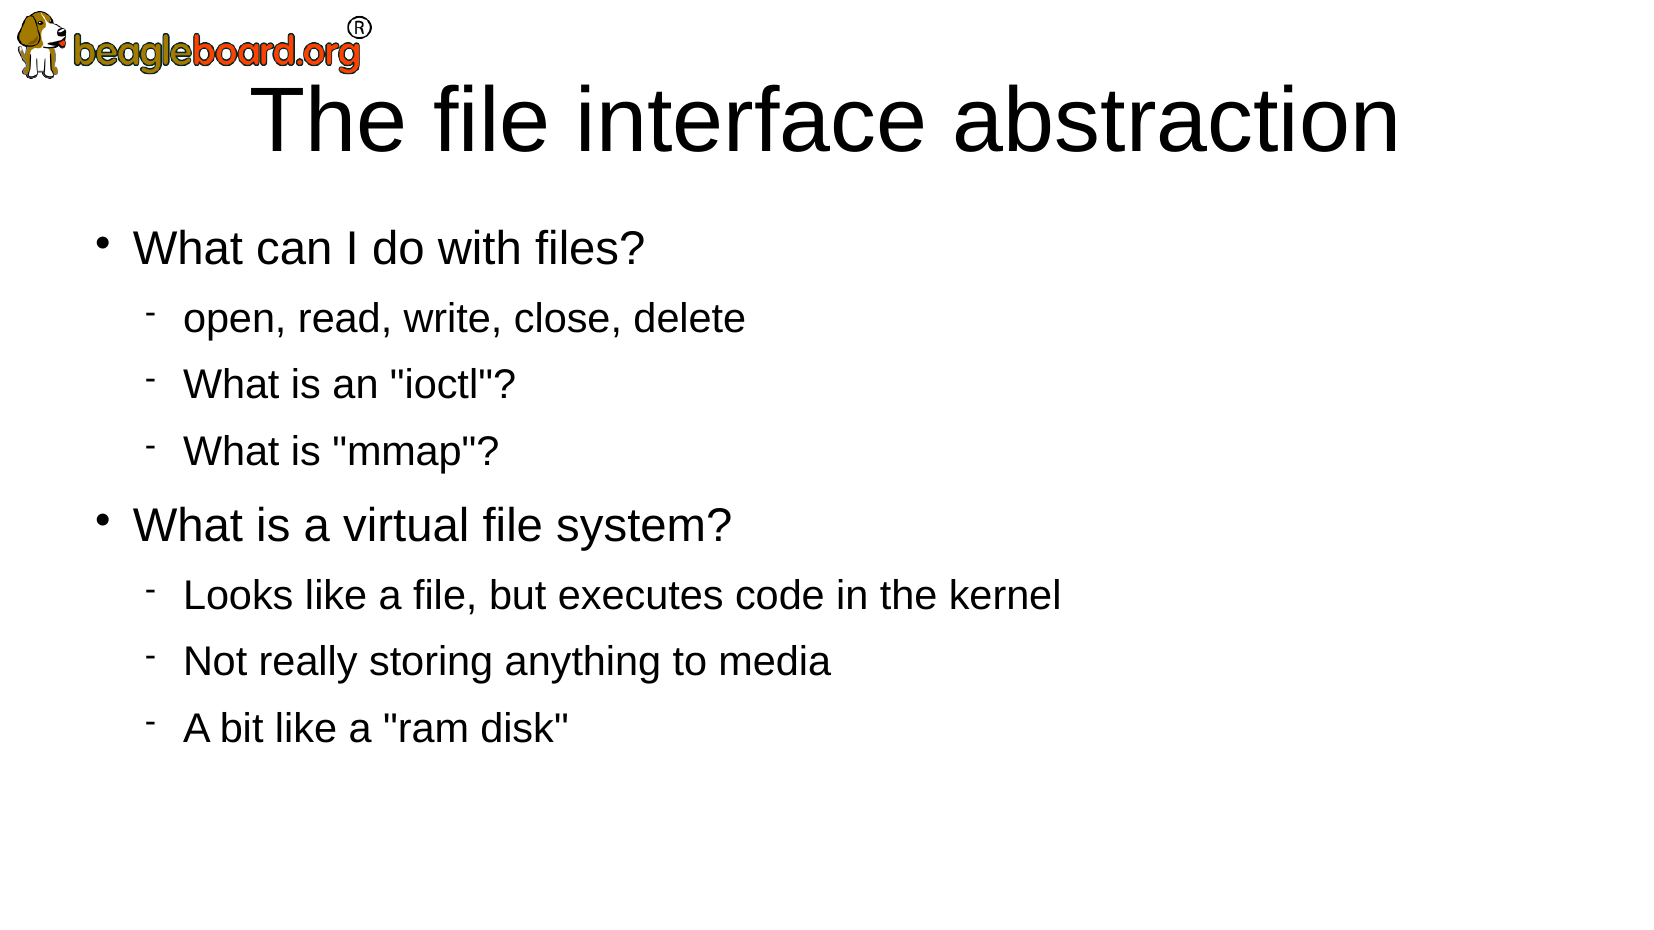

The file interface abstraction
What can I do with files?
open, read, write, close, delete
What is an "ioctl"?
What is "mmap"?
What is a virtual file system?
Looks like a file, but executes code in the kernel
Not really storing anything to media
A bit like a "ram disk"